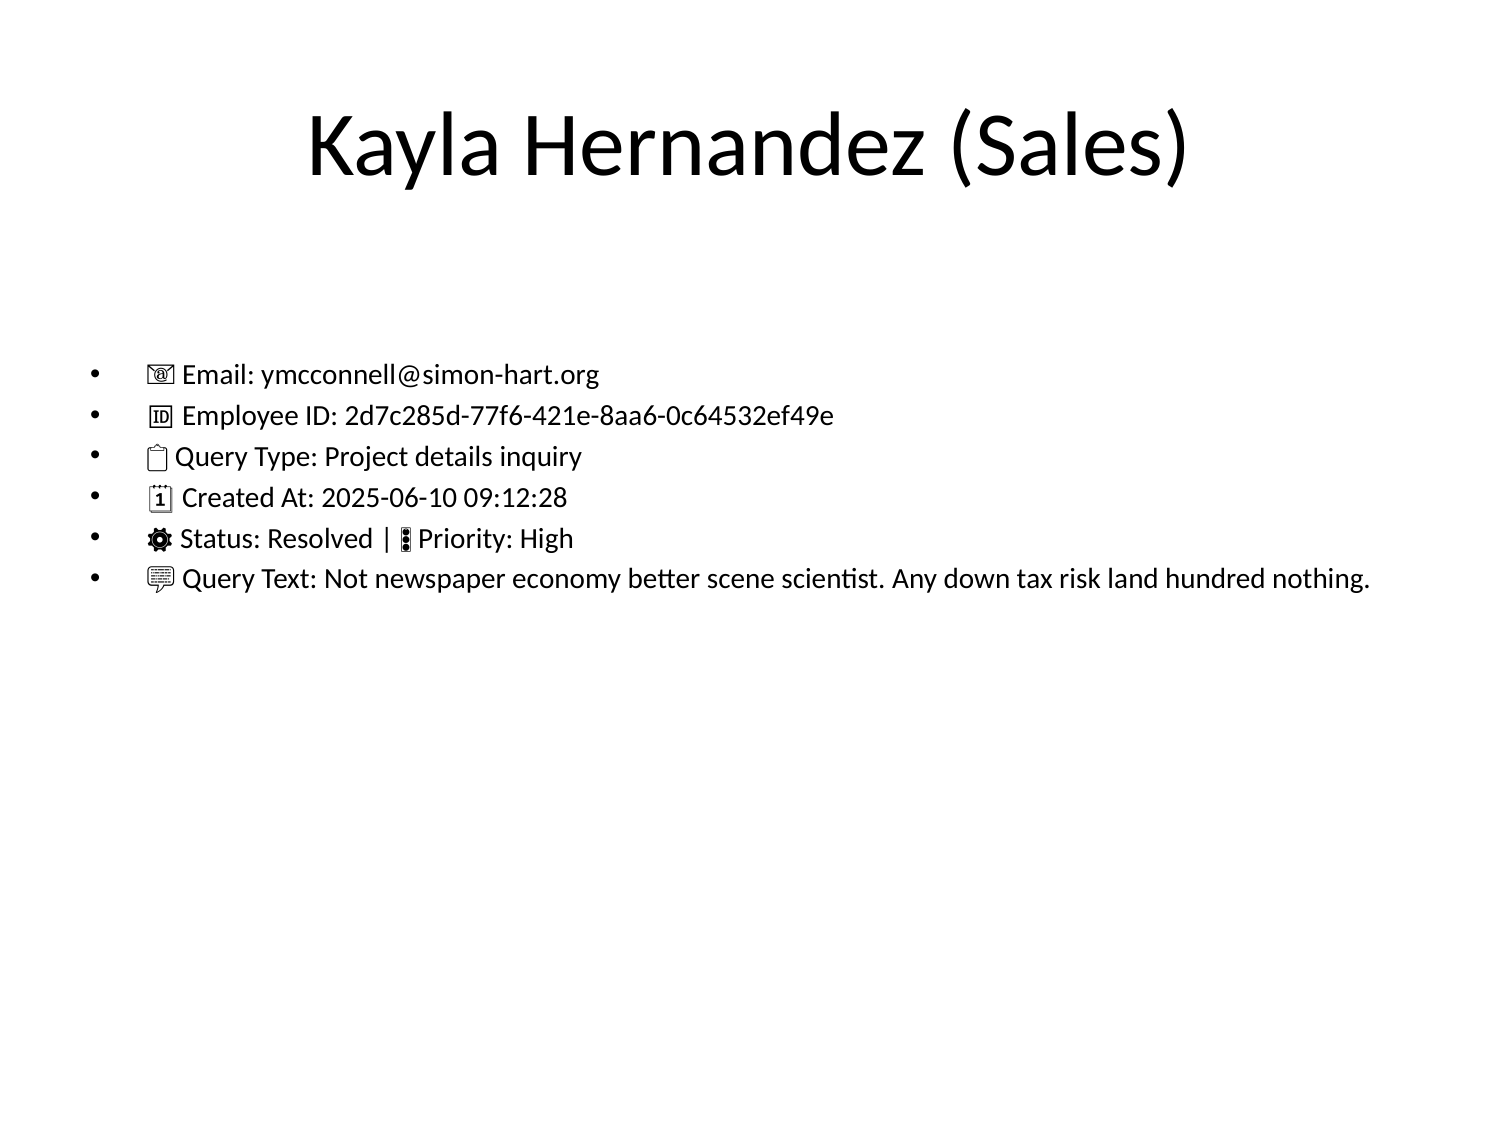

# Kayla Hernandez (Sales)

📧 Email: ymcconnell@simon-hart.org
🆔 Employee ID: 2d7c285d-77f6-421e-8aa6-0c64532ef49e
📋 Query Type: Project details inquiry
🗓 Created At: 2025-06-10 09:12:28
⚙ Status: Resolved | 🚦 Priority: High
💬 Query Text: Not newspaper economy better scene scientist. Any down tax risk land hundred nothing.